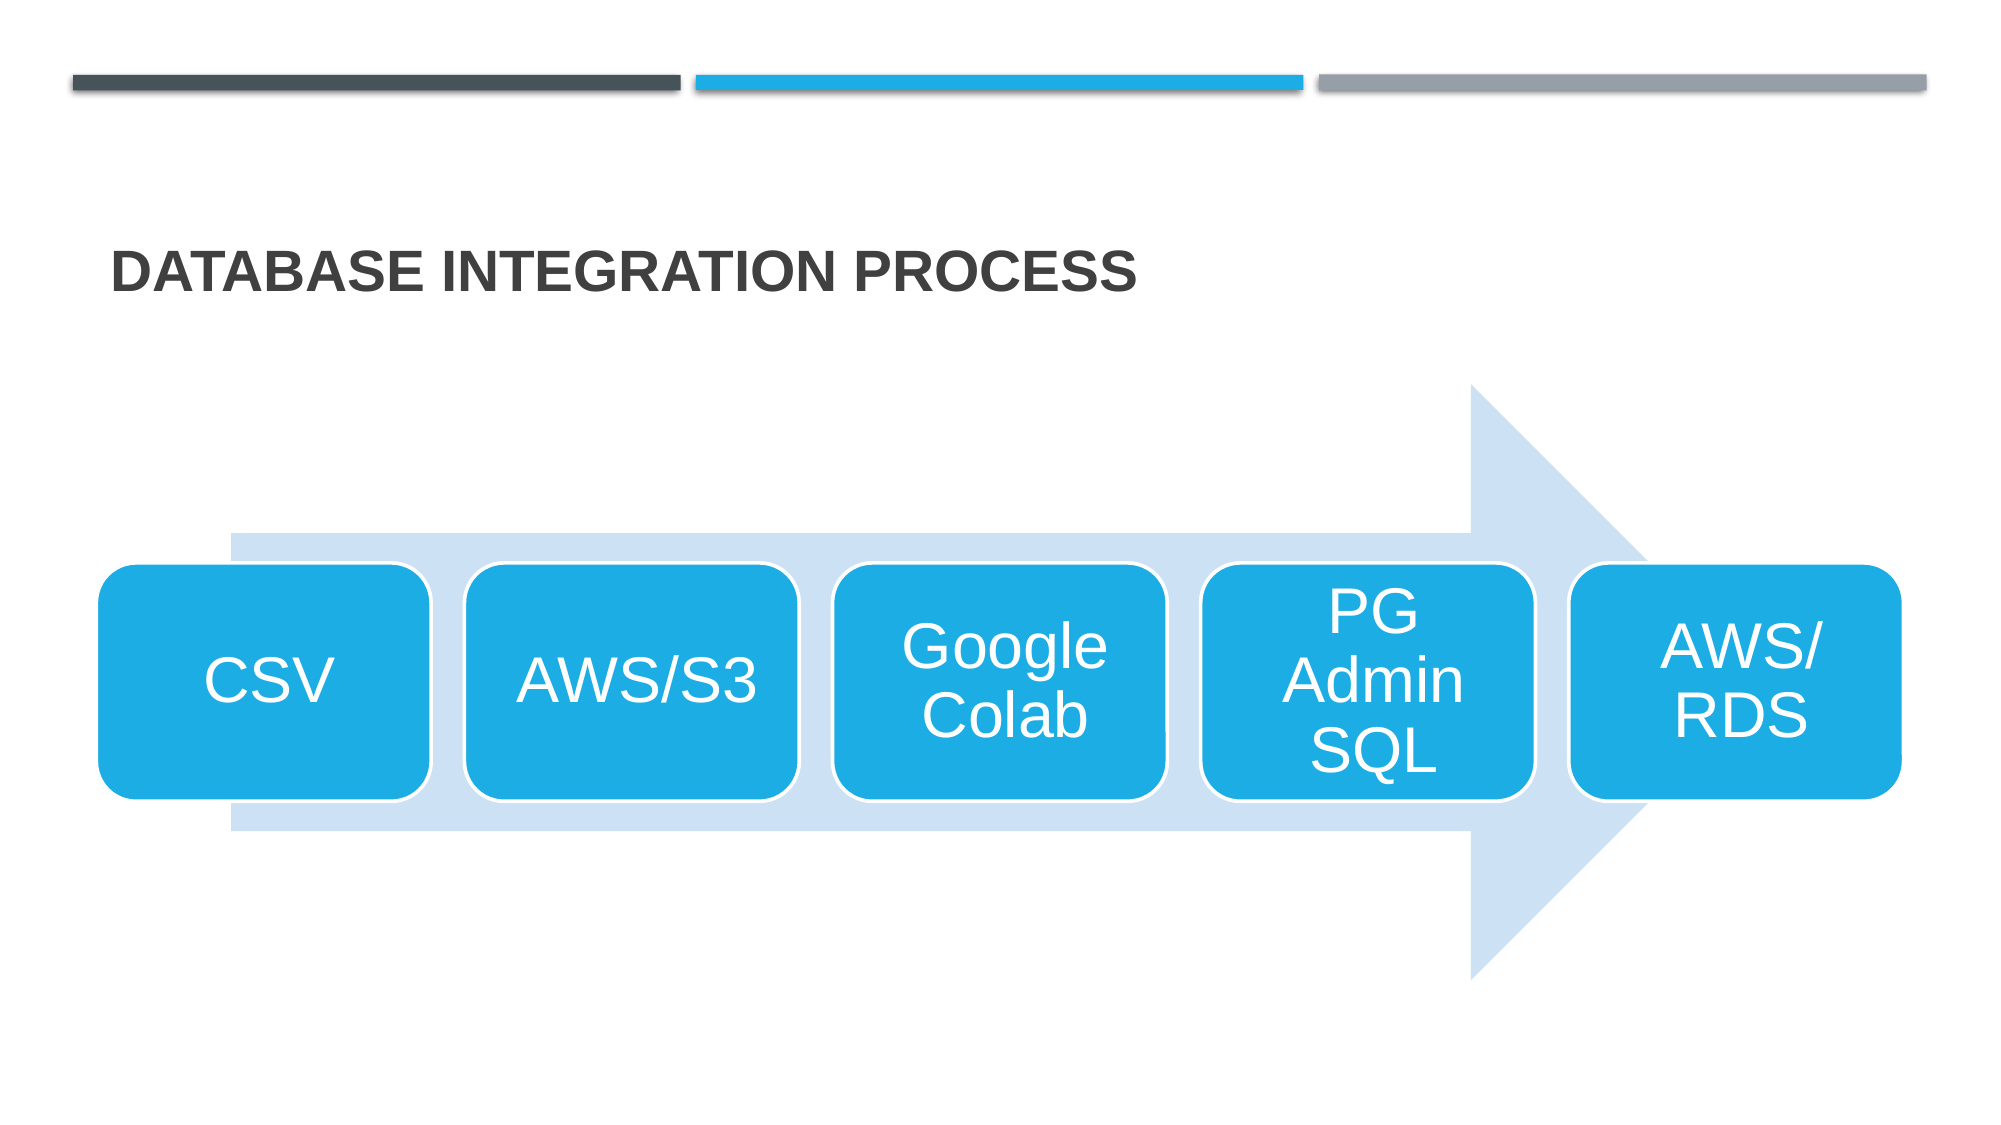

# Database integration process
CSV
AWS/S3
Google Colab
PG Admin SQL
AWS/RDS